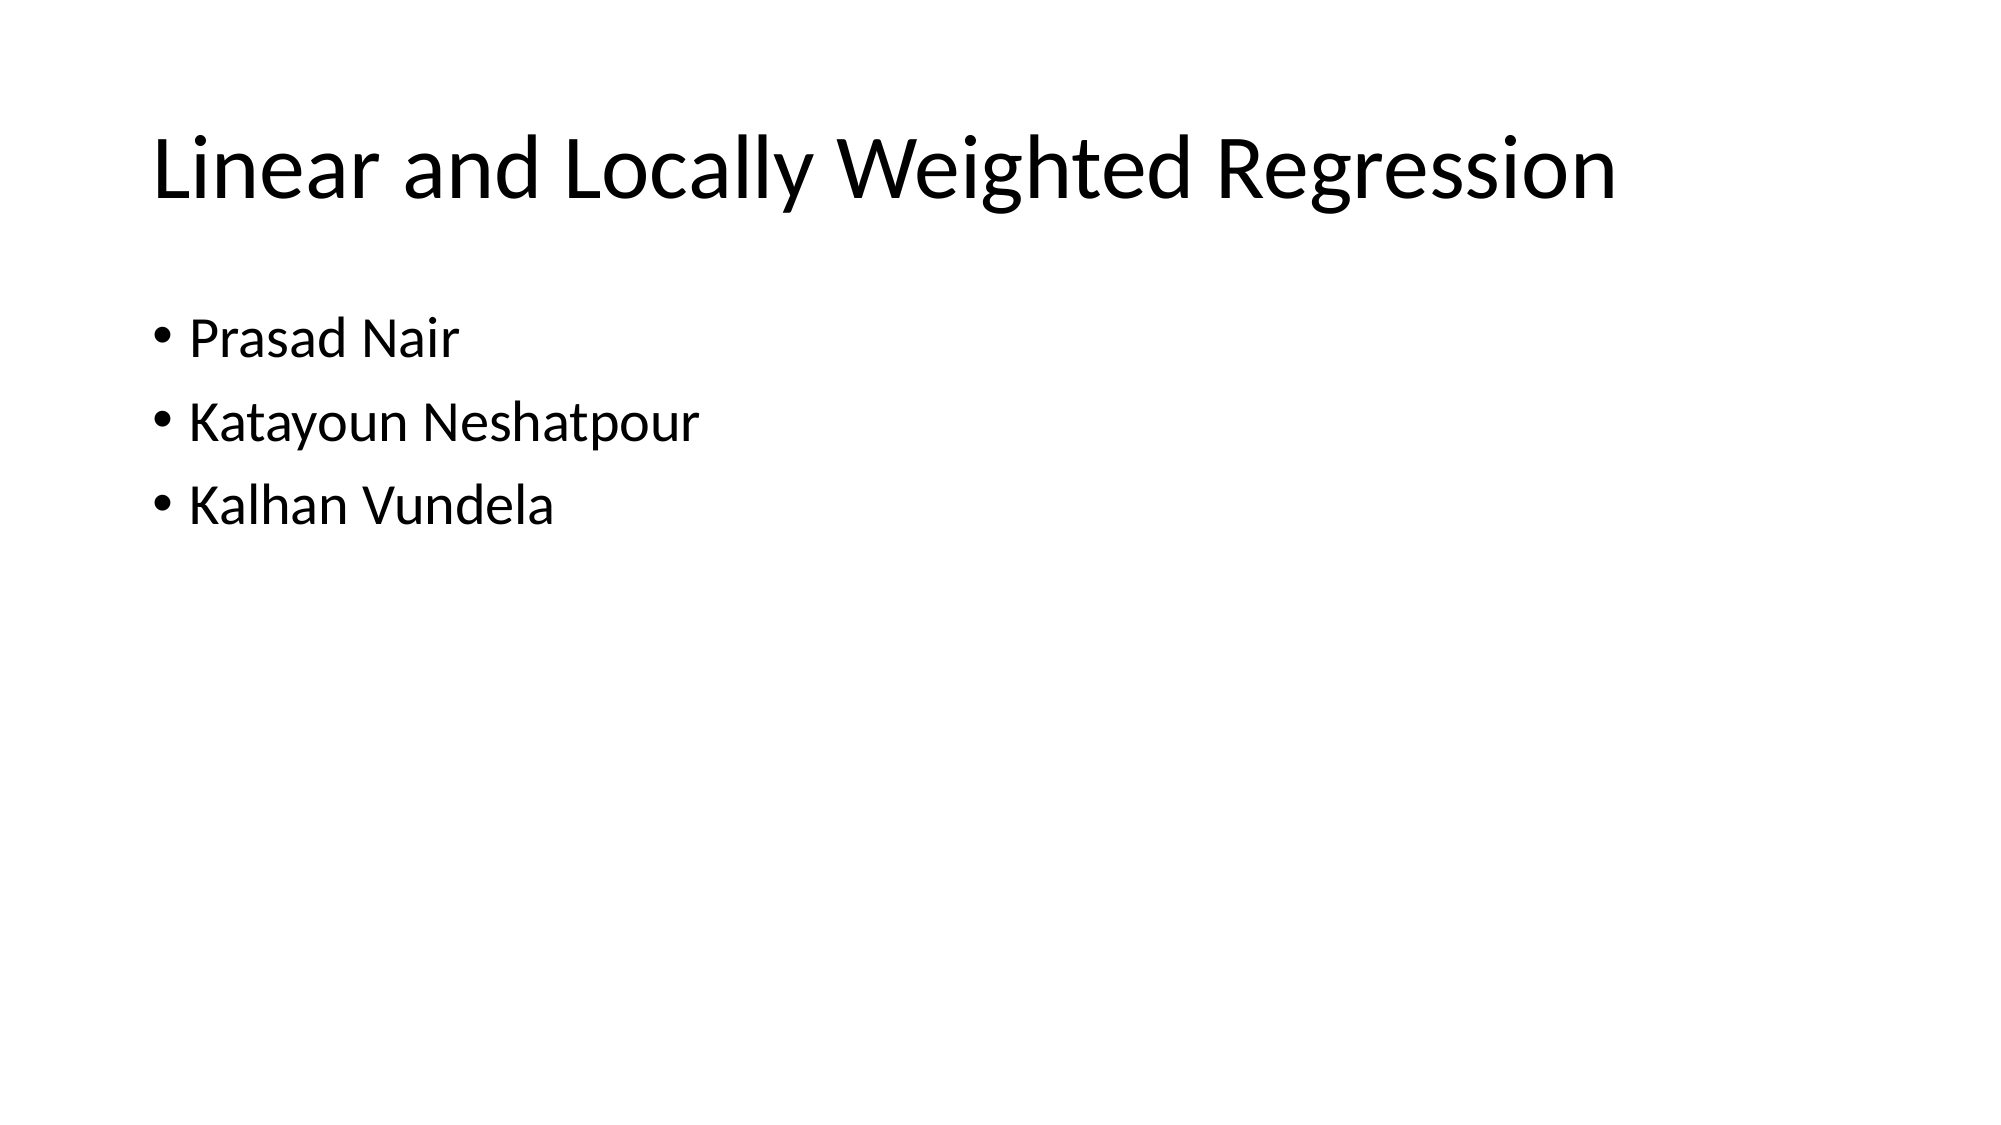

# Linear and Locally Weighted Regression
Prasad Nair
Katayoun Neshatpour
Kalhan Vundela